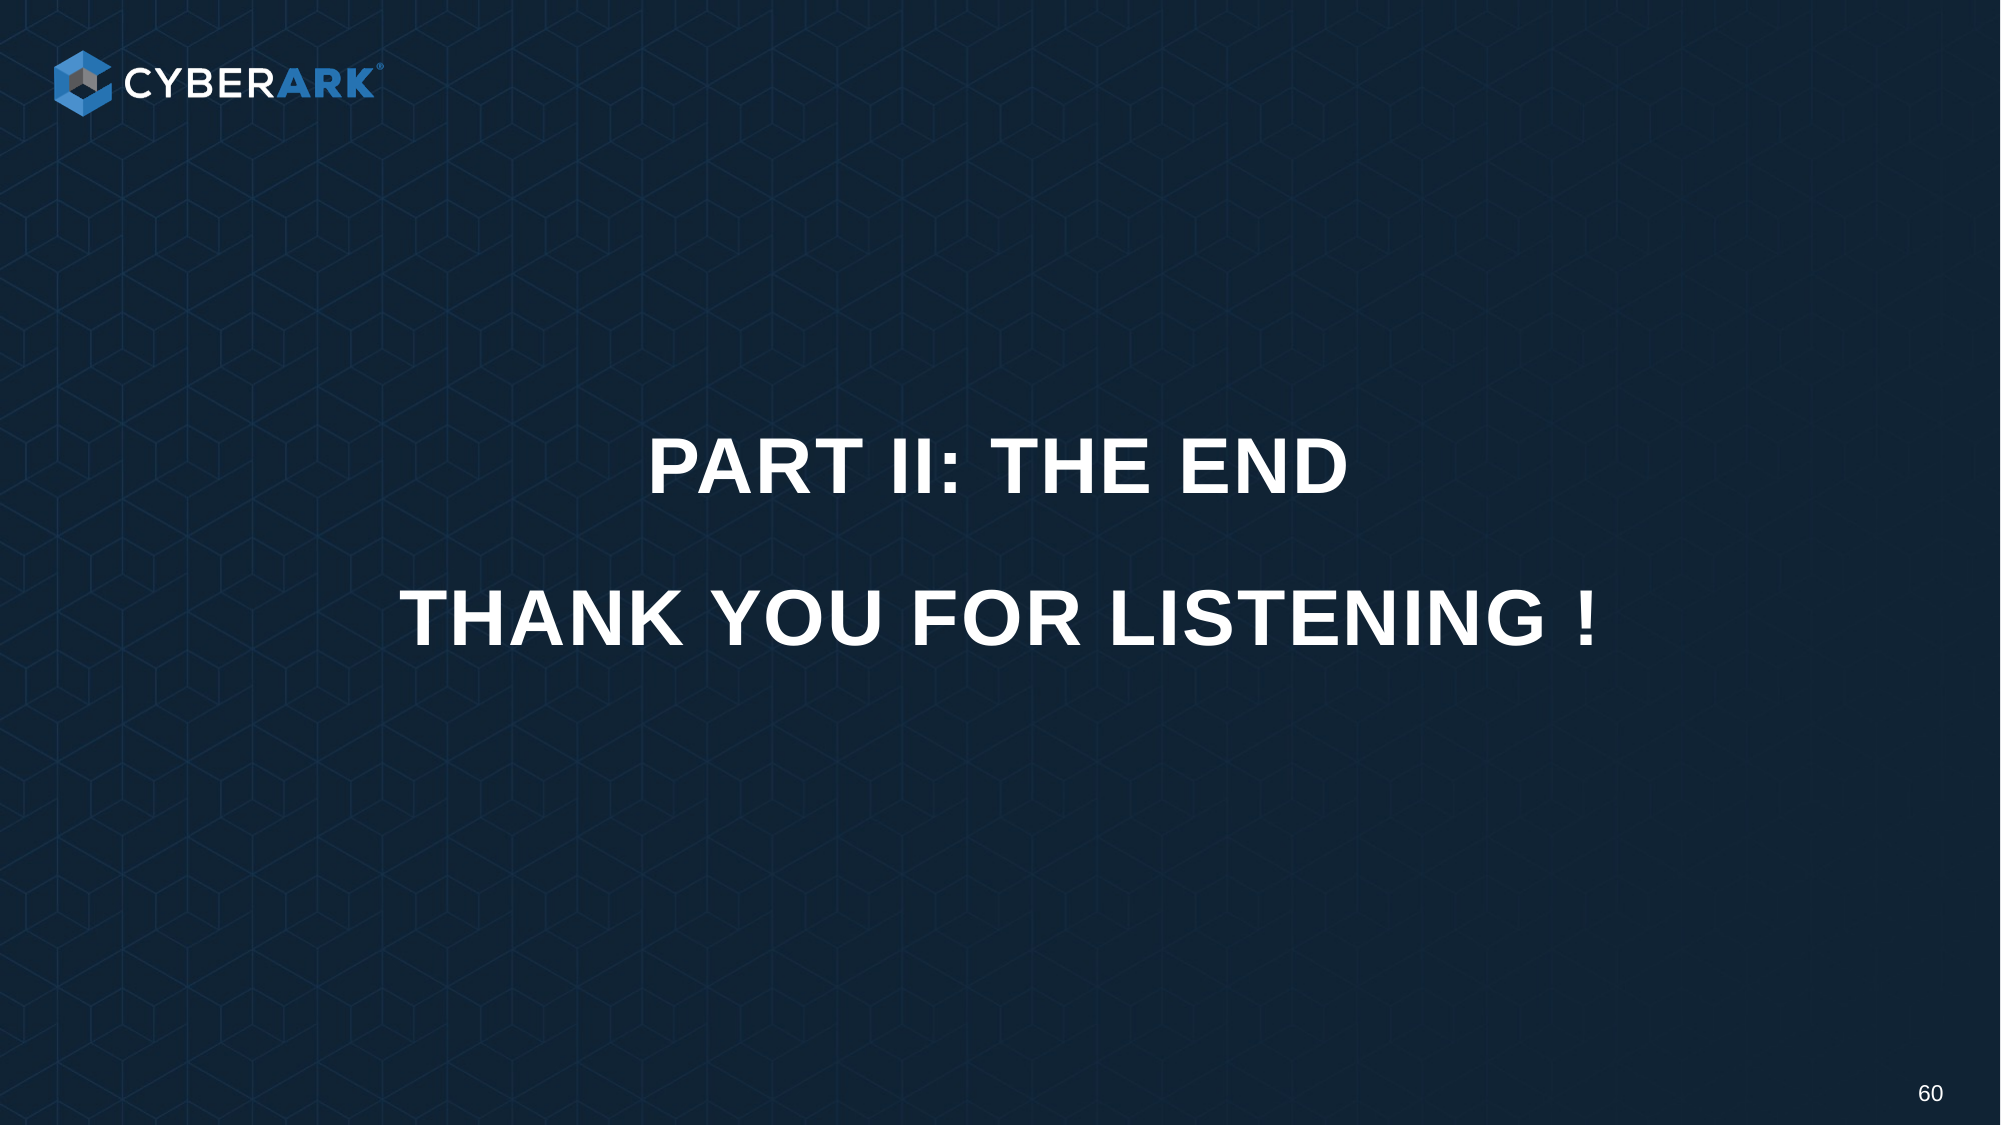

# part II: The end Thank you for listening !
60